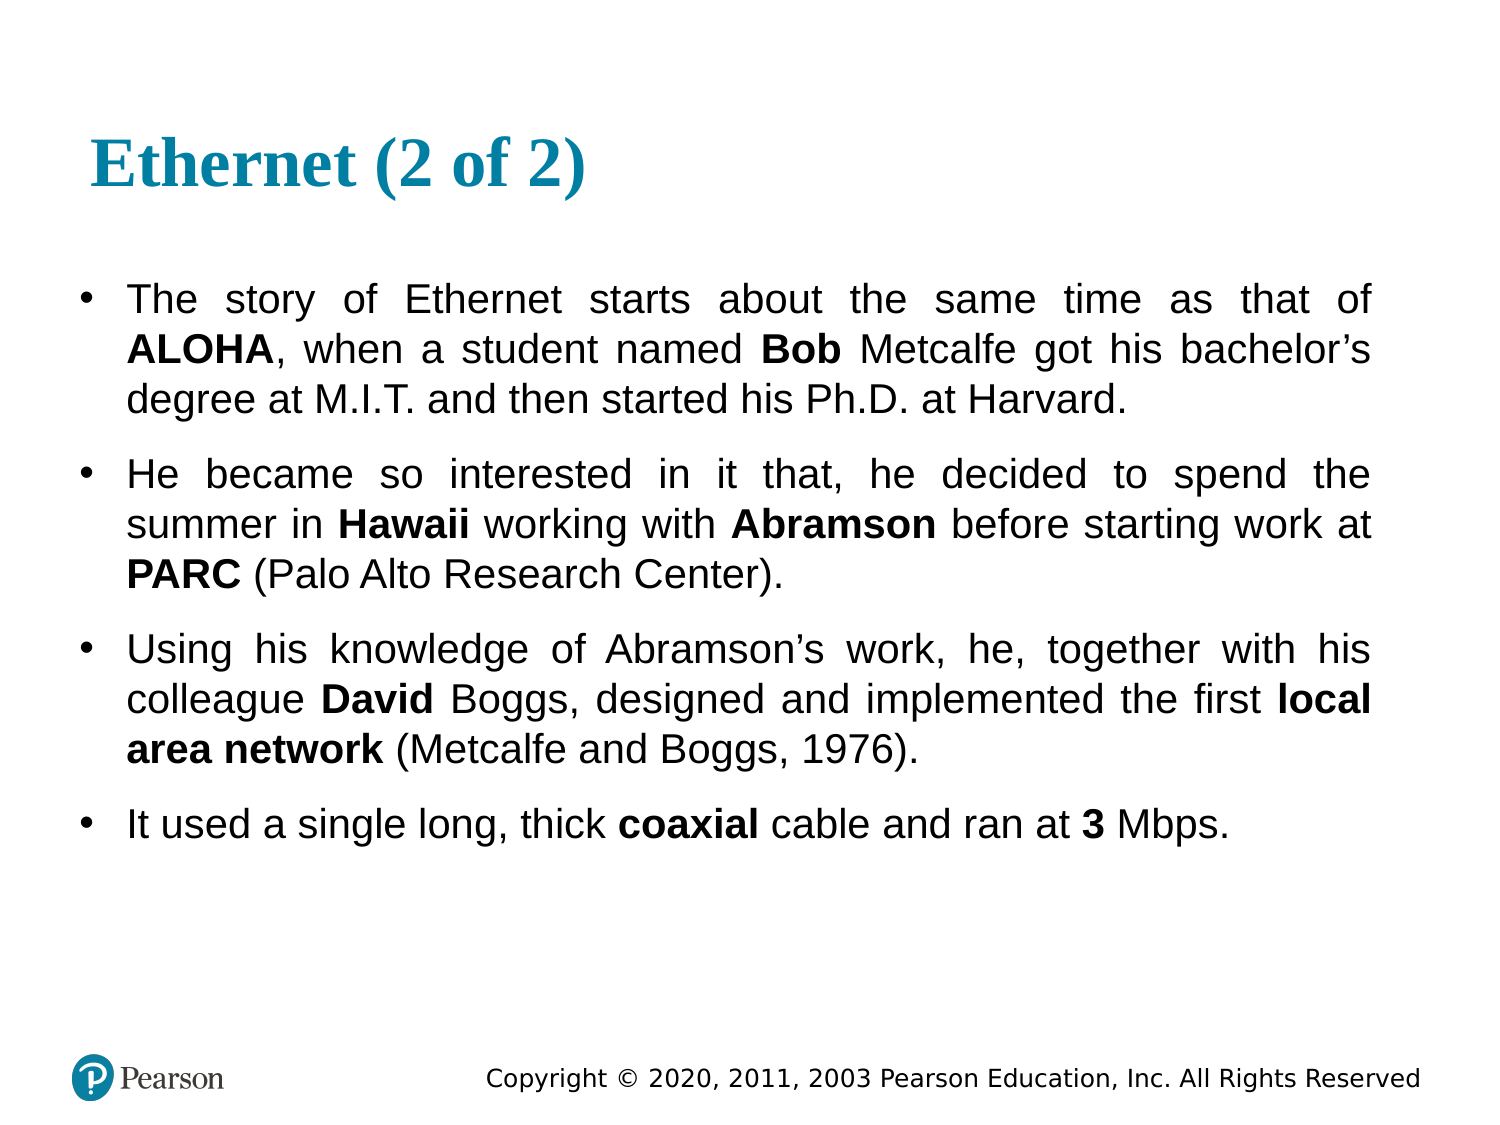

# Ethernet (2 of 2)
The story of Ethernet starts about the same time as that of ALOHA, when a student named Bob Metcalfe got his bachelor’s degree at M.I.T. and then started his Ph.D. at Harvard.
He became so interested in it that, he decided to spend the summer in Hawaii working with Abramson before starting work at PARC (Palo Alto Research Center).
Using his knowledge of Abramson’s work, he, together with his colleague David Boggs, designed and implemented the first local area network (Metcalfe and Boggs, 1976).
It used a single long, thick coaxial cable and ran at 3 Mbps.